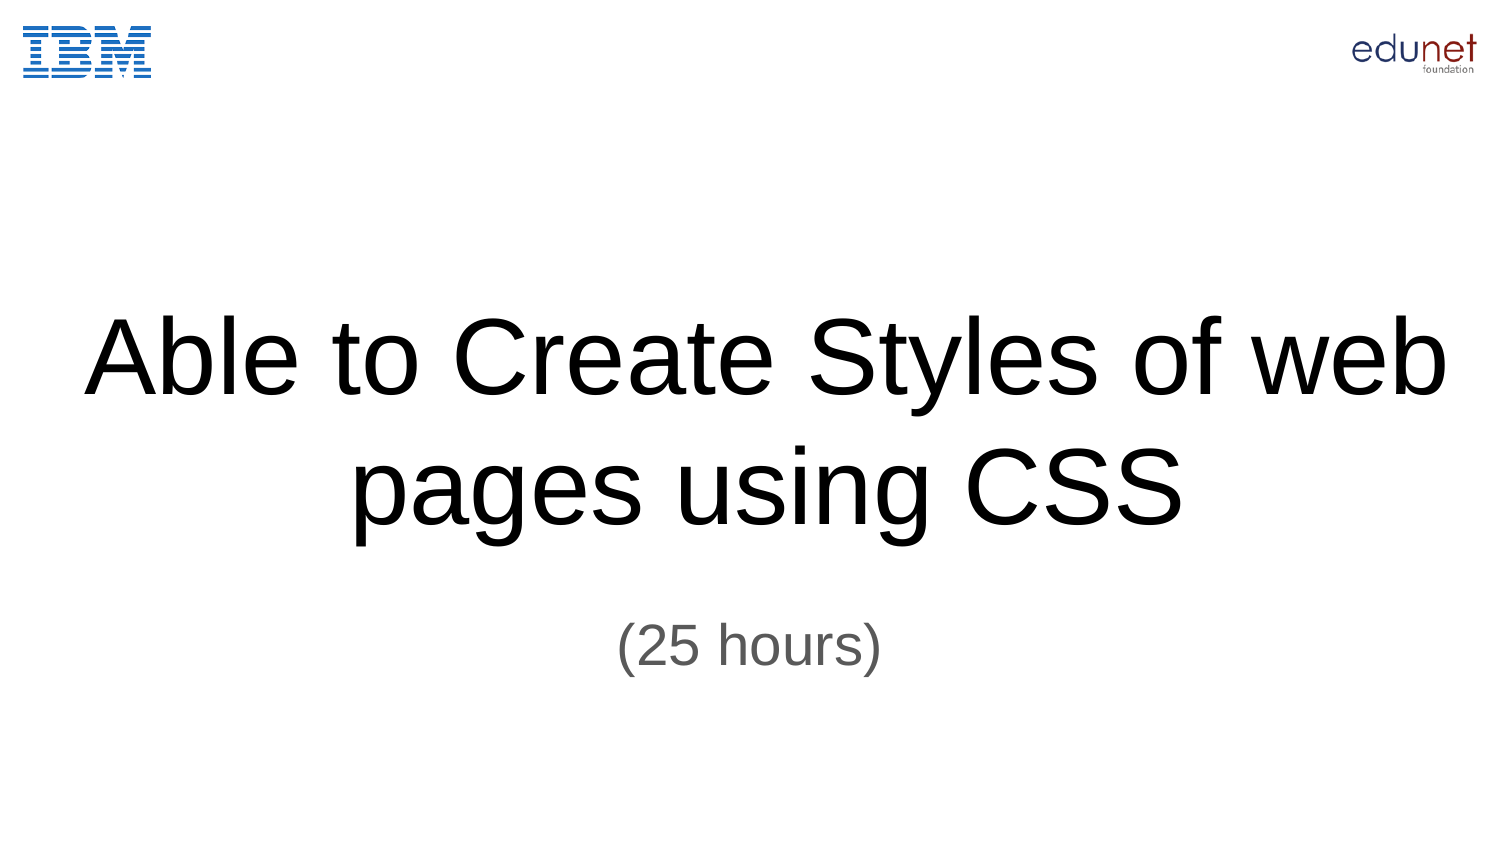

# Able to Create Styles of web pages using CSS
(25 hours)